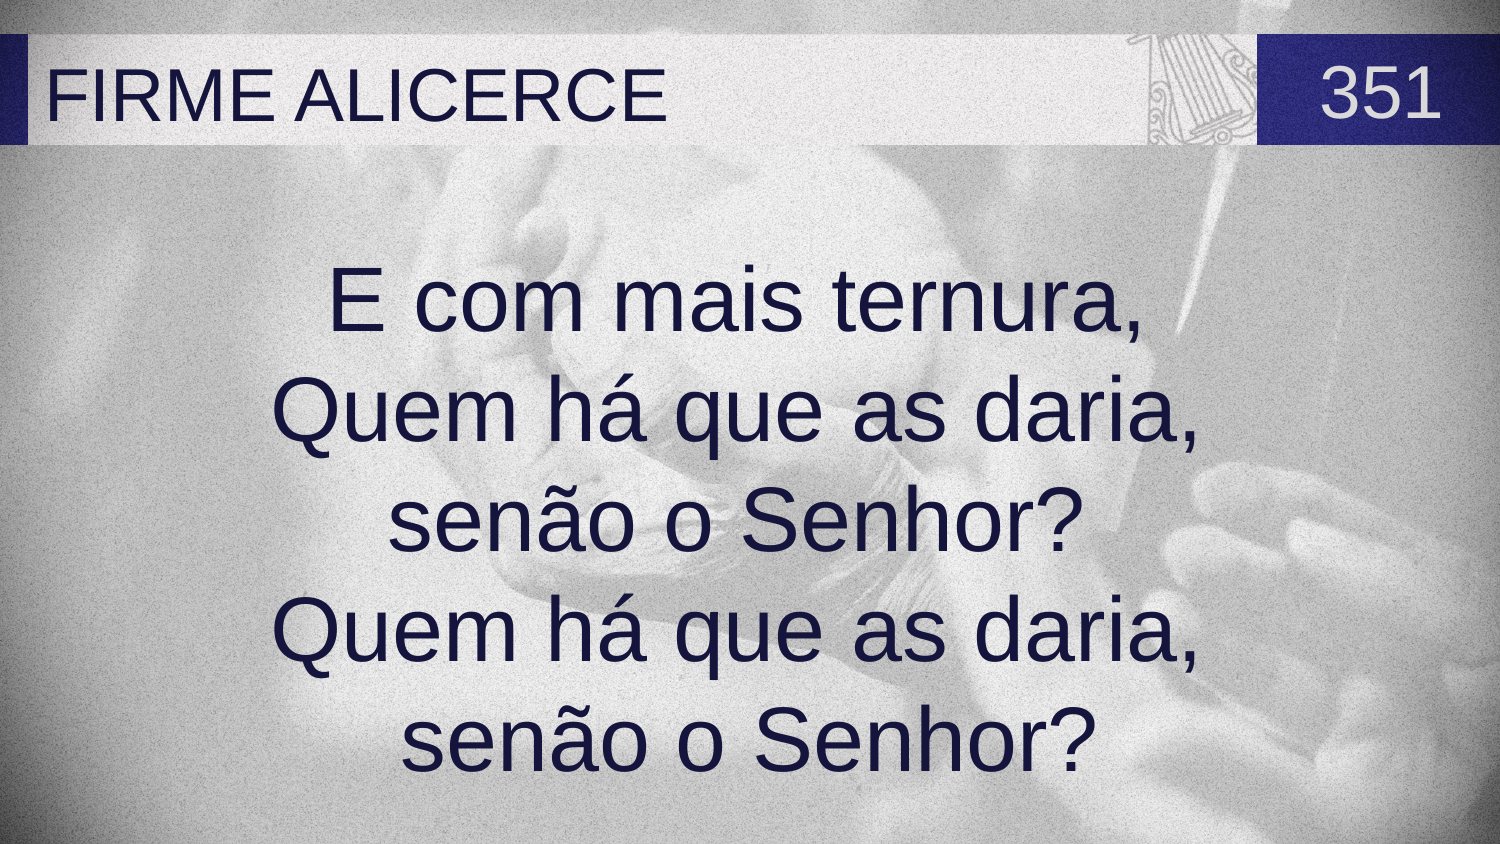

# FIRME ALICERCE
351
E com mais ternura,
Quem há que as daria,
senão o Senhor?
Quem há que as daria,
senão o Senhor?